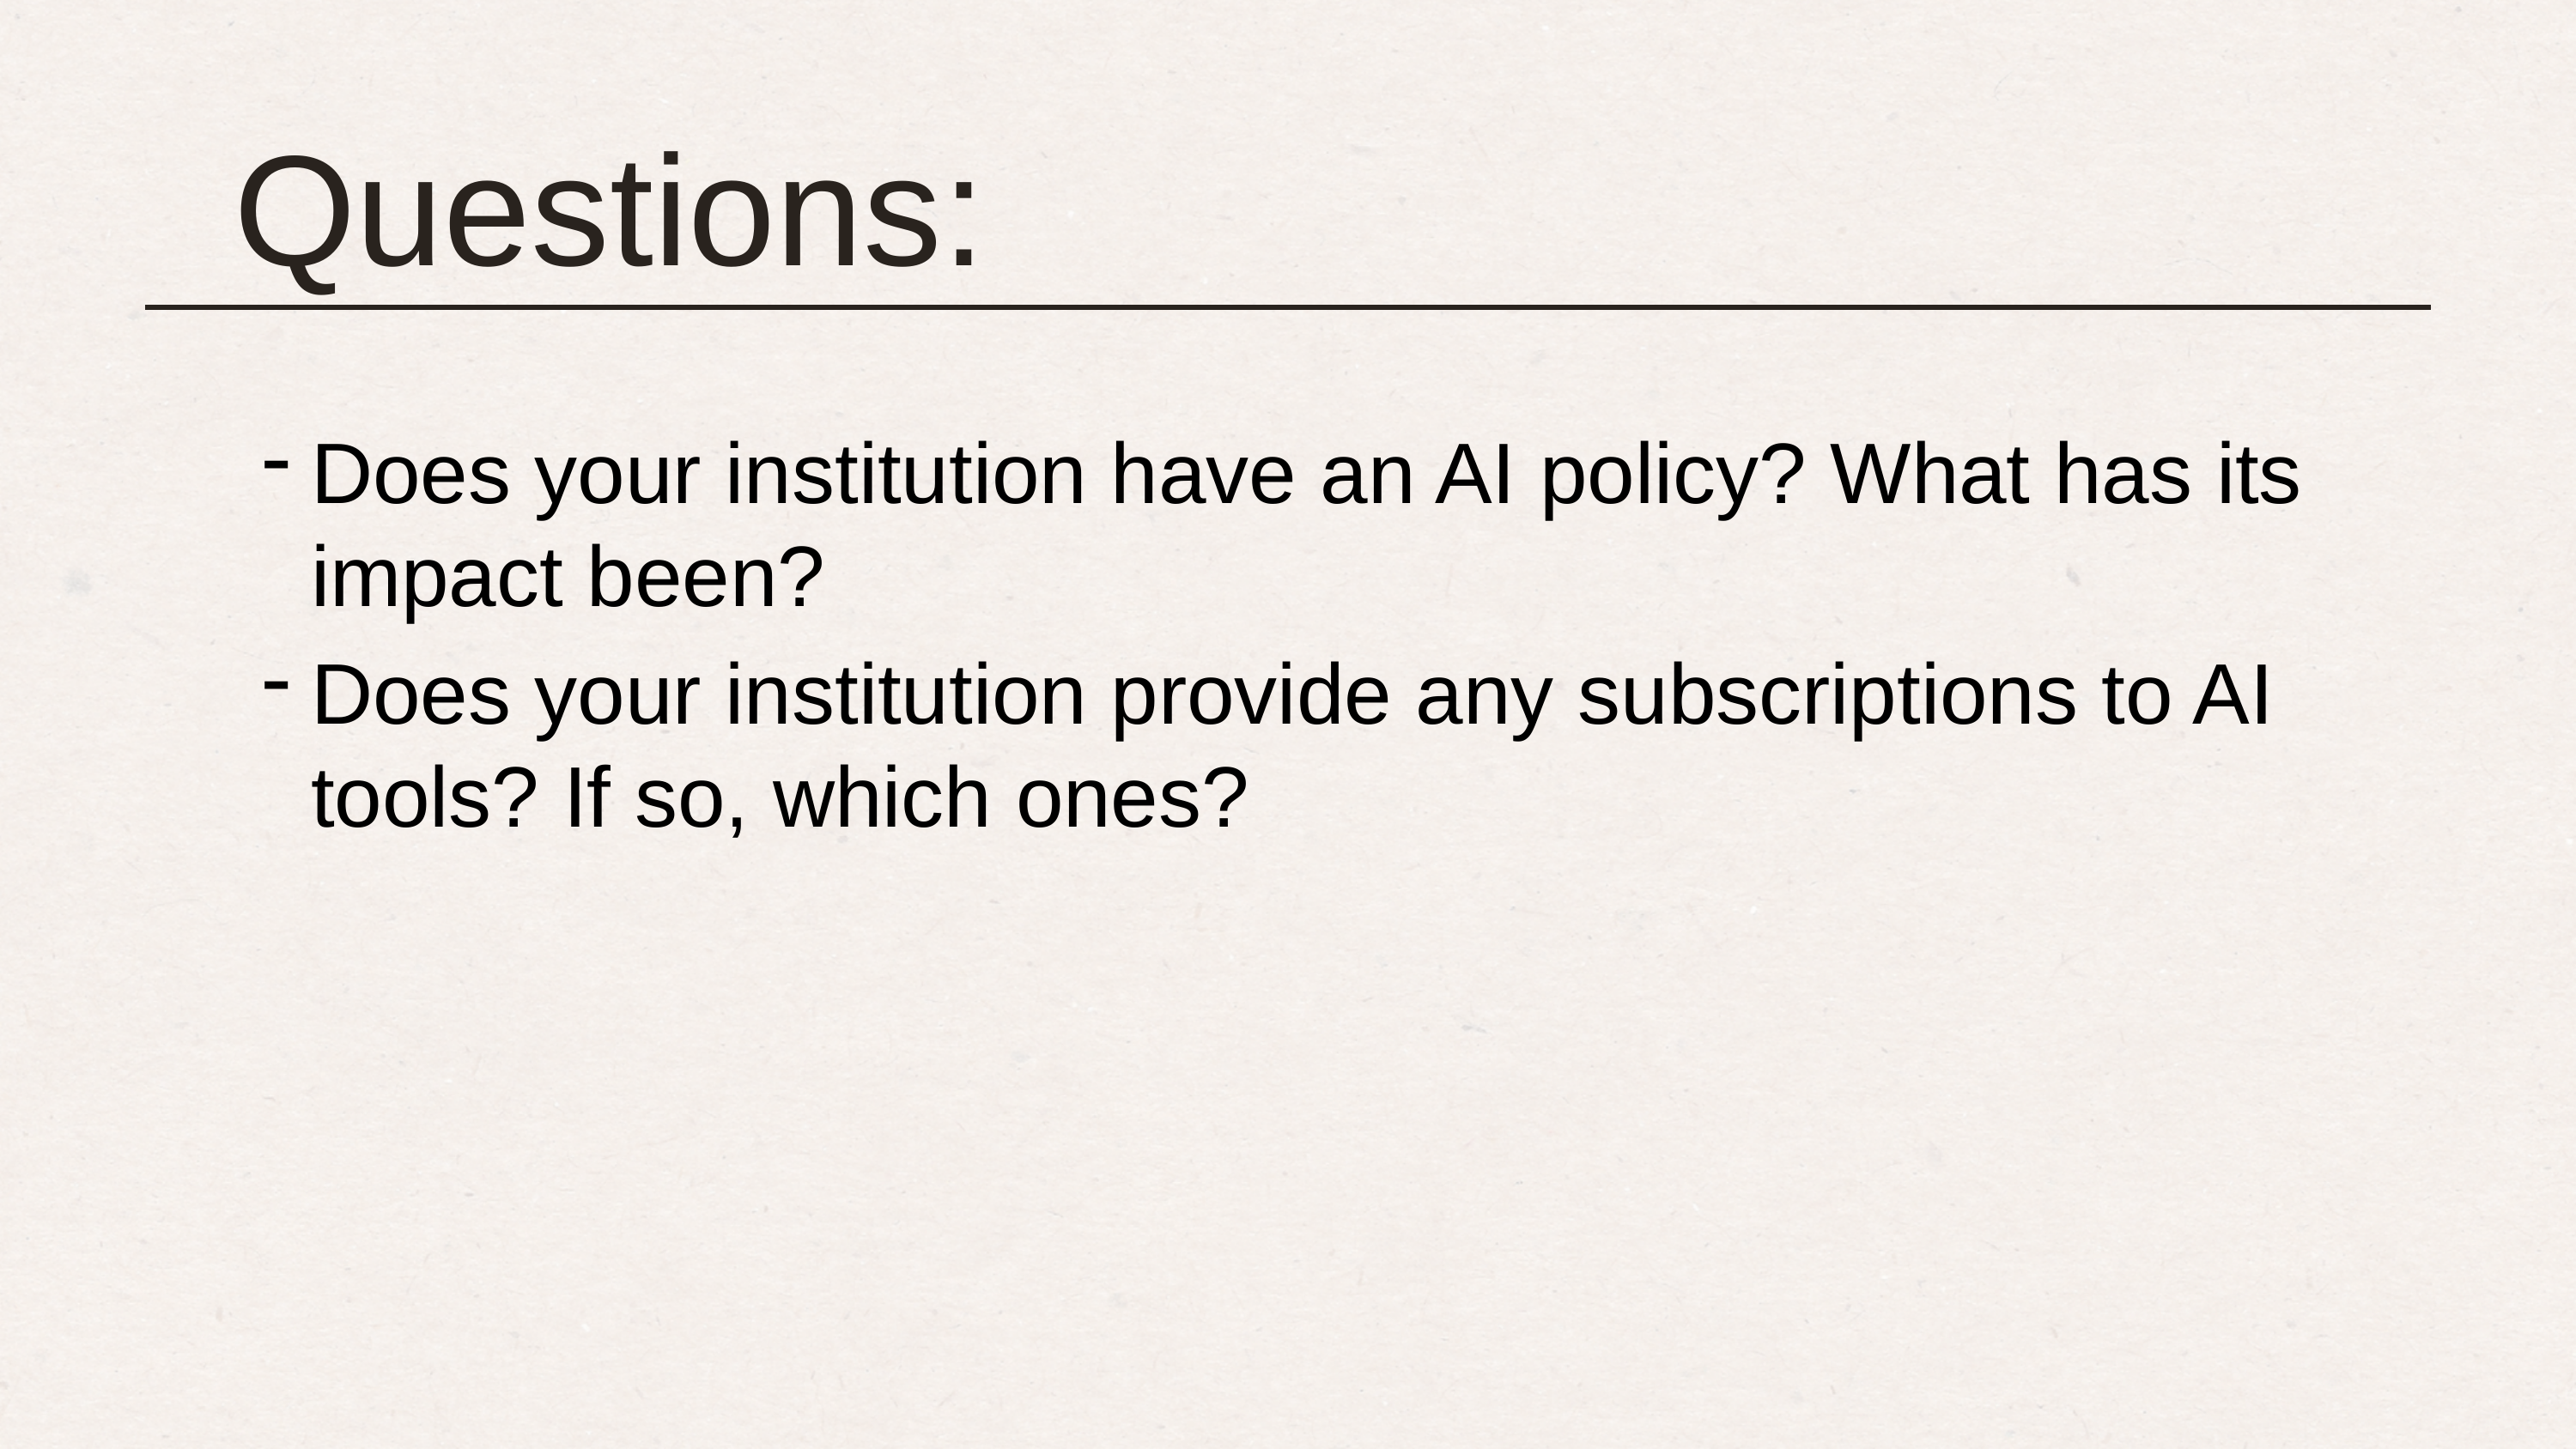

Questions:
Does your institution have an AI policy? What has its impact been?
Does your institution provide any subscriptions to AI tools? If so, which ones?